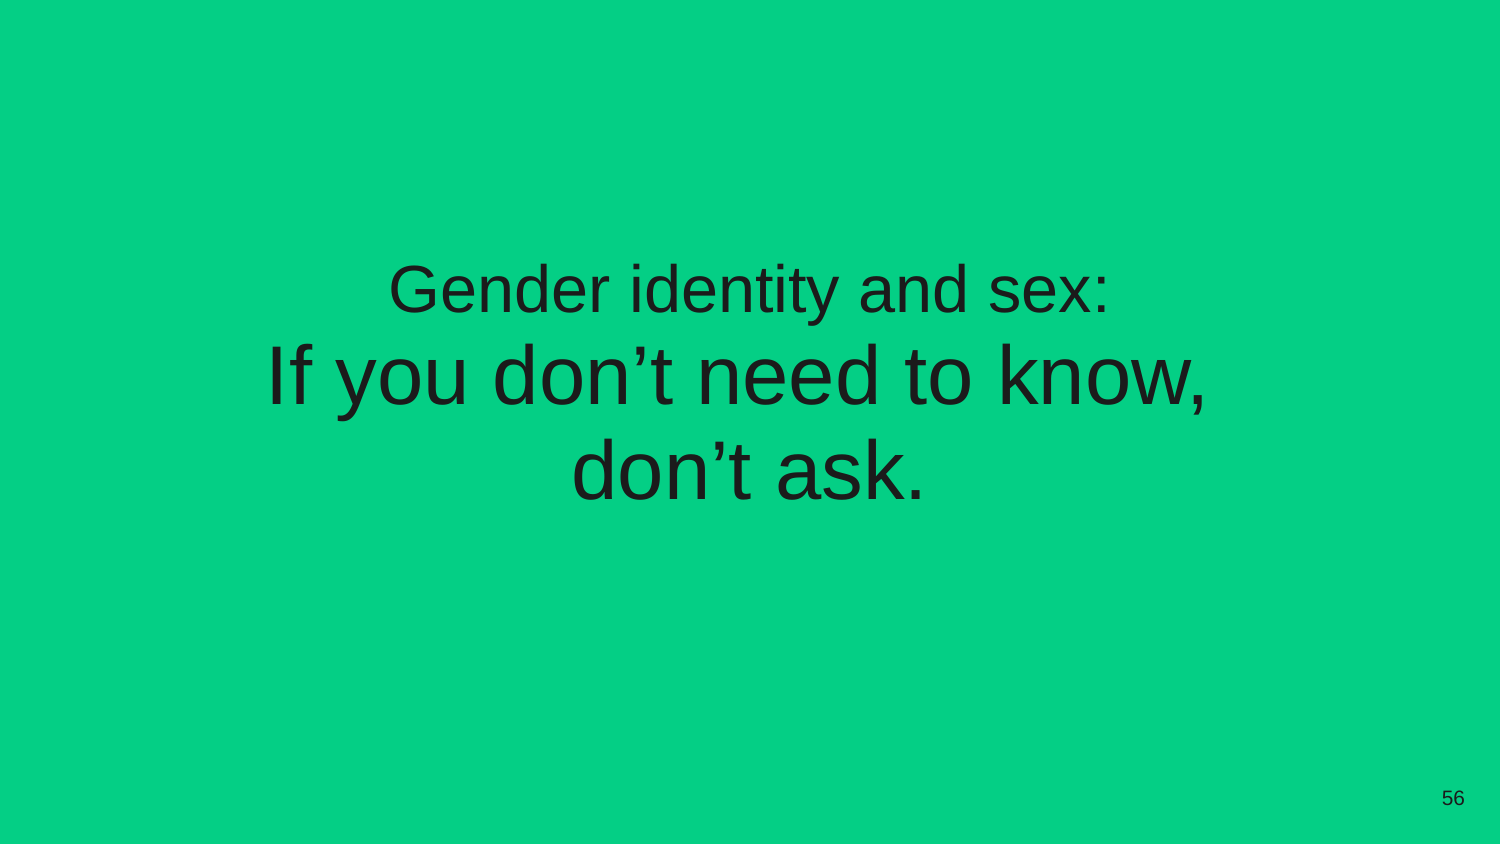

# Gender identity and sex: If you don’t need to know, don’t ask.
56